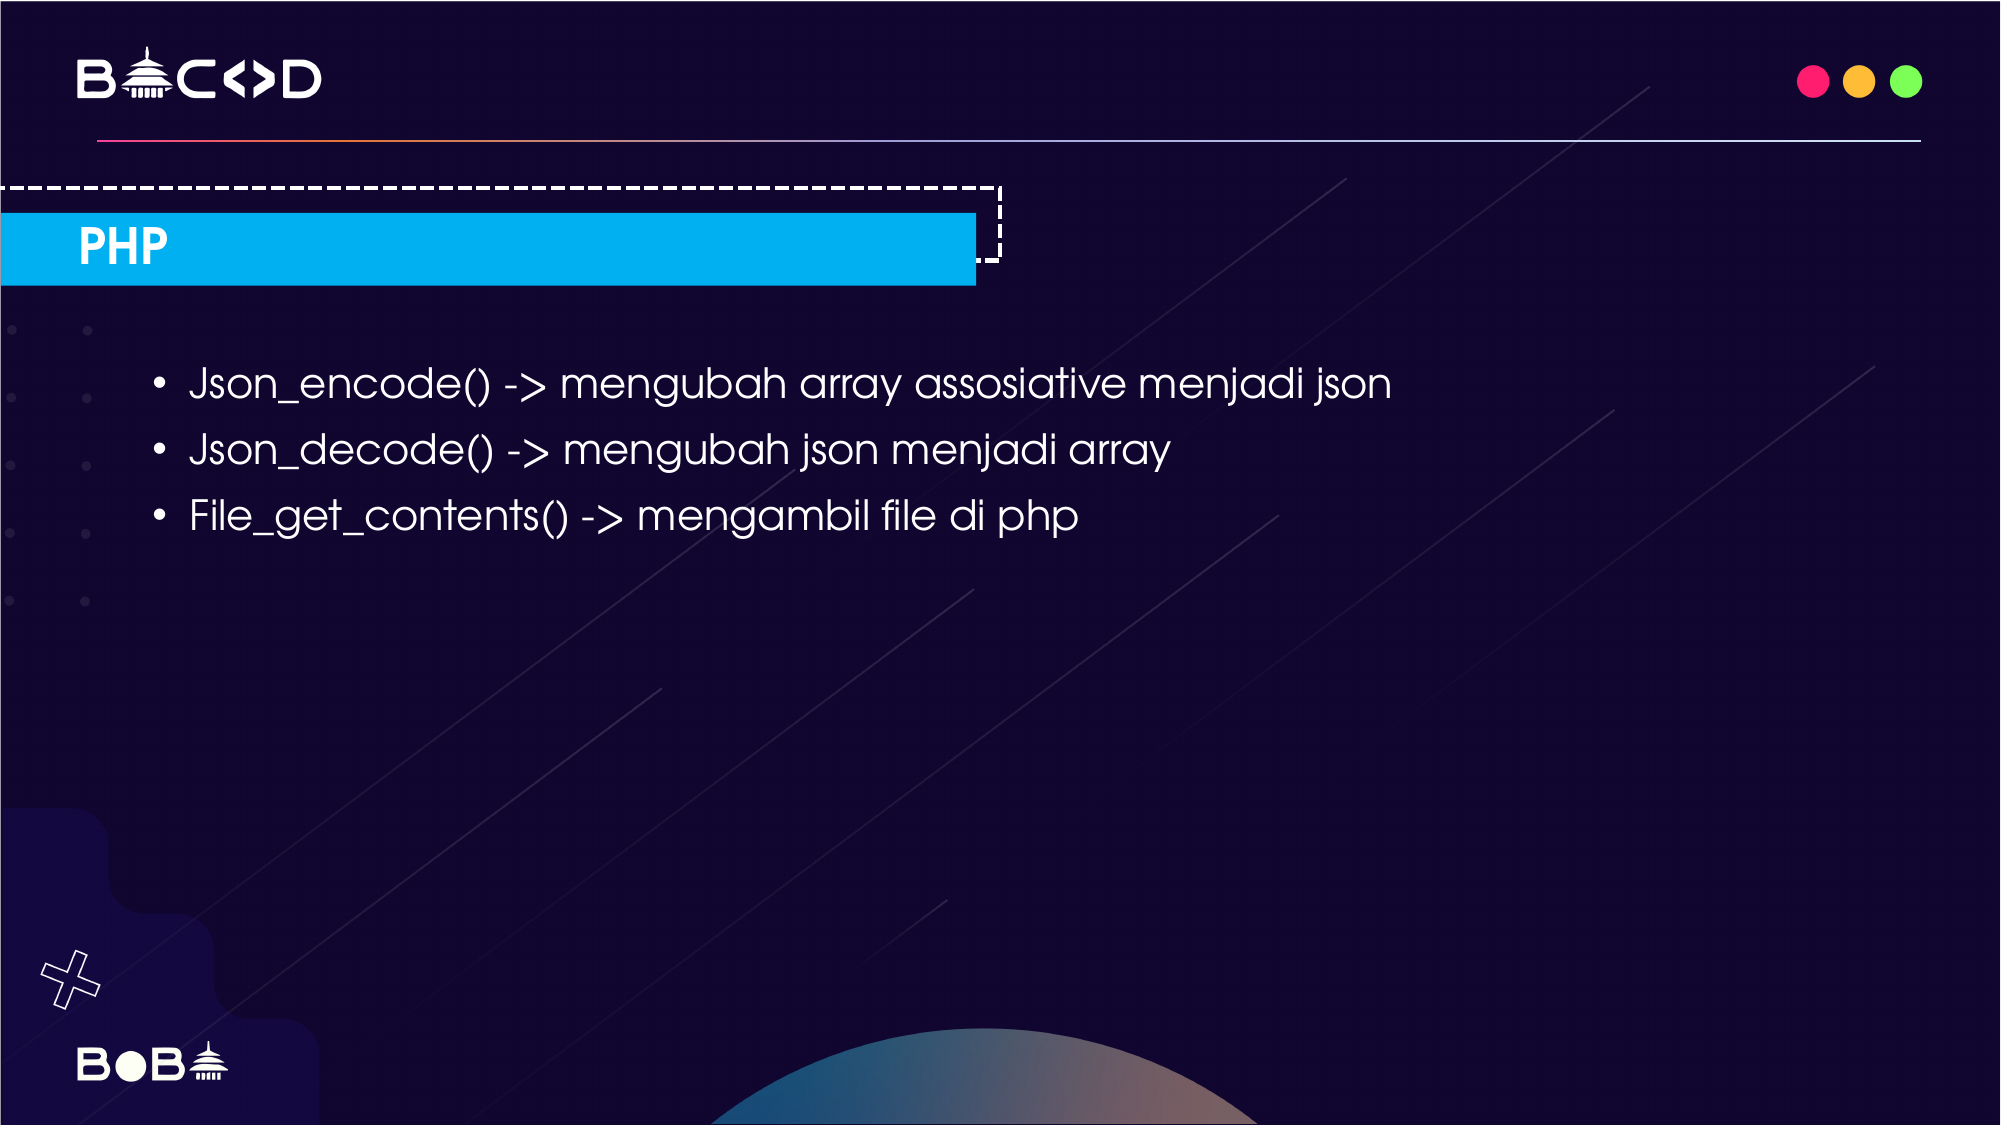

PHP
Json_encode() -> mengubah array assosiative menjadi json
Json_decode() -> mengubah json menjadi array
File_get_contents() -> mengambil file di php